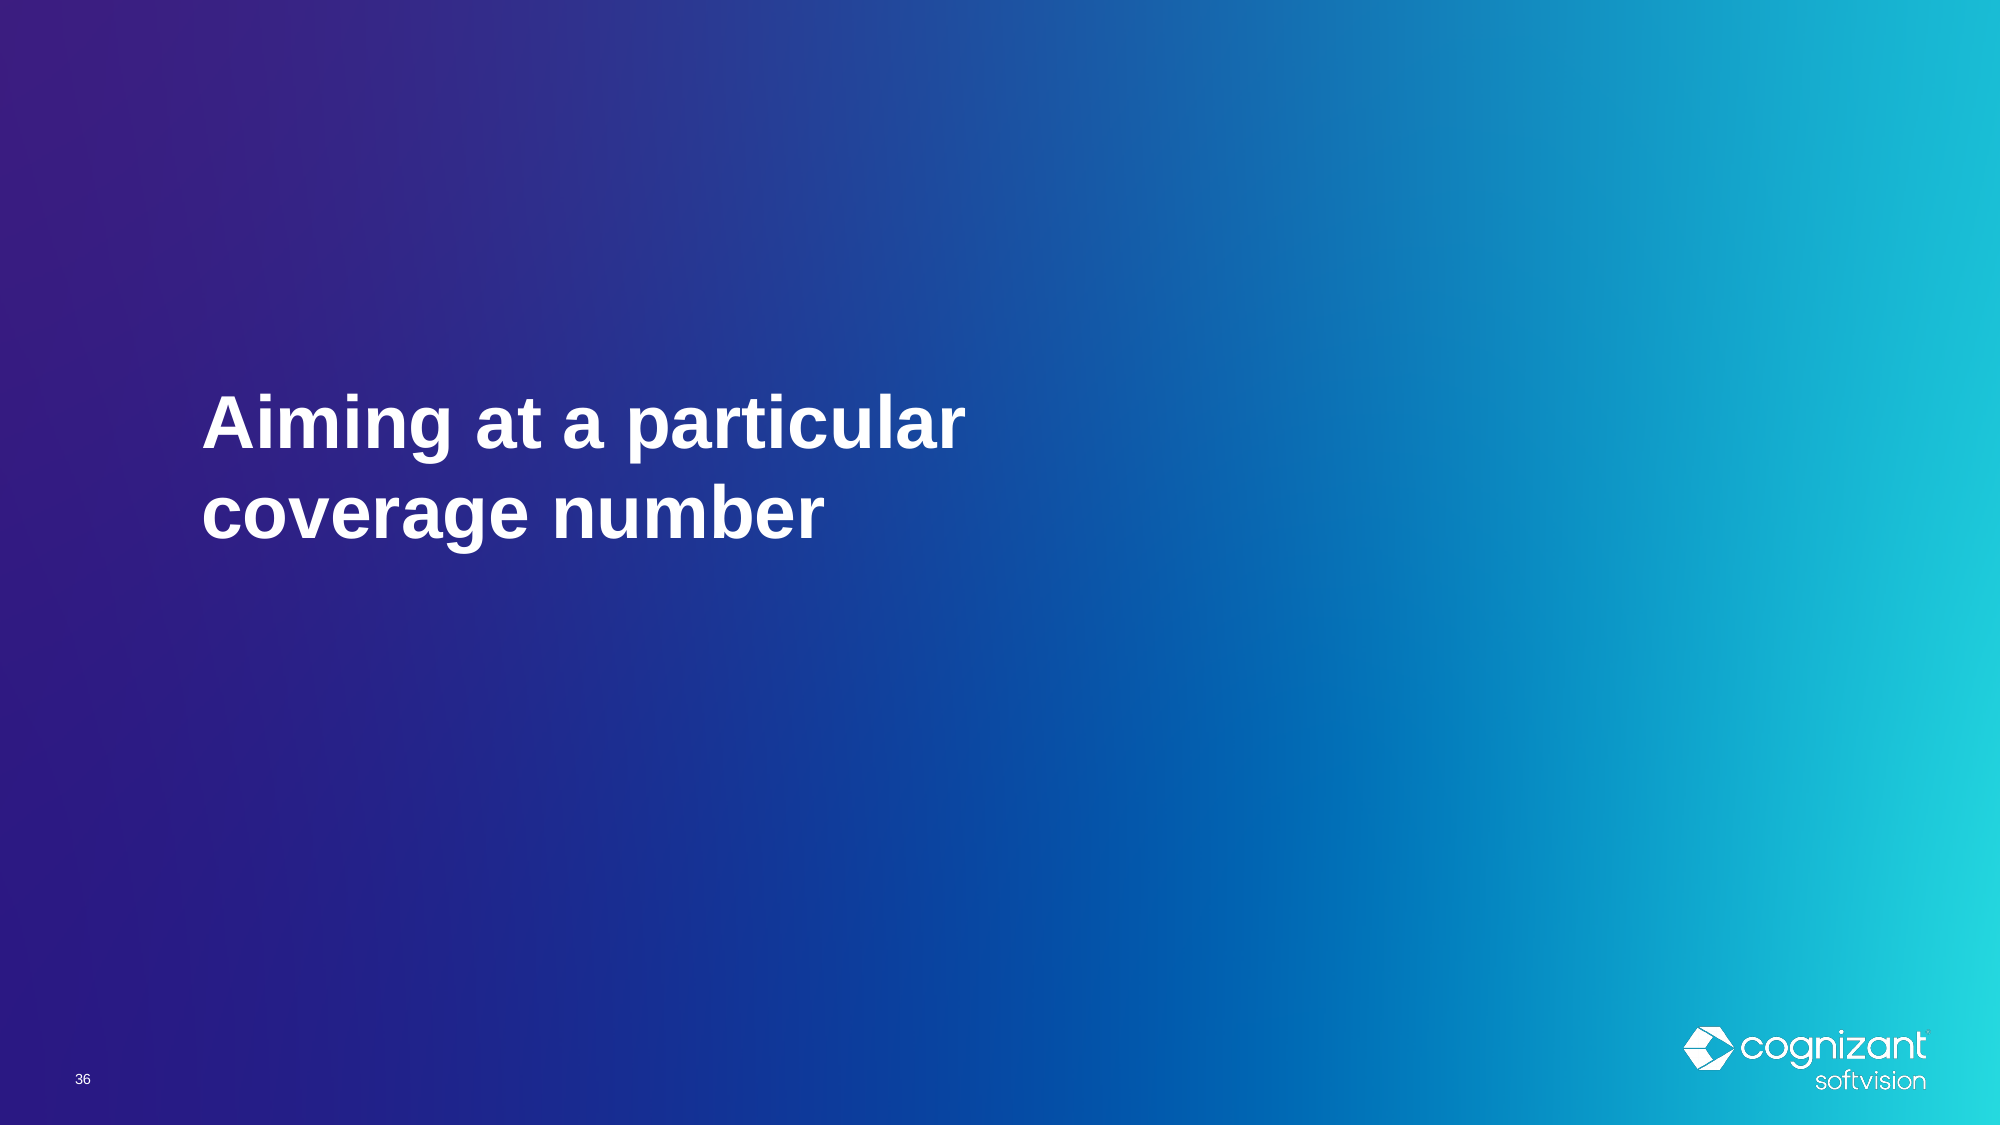

# Aiming at a particular coverage number
36